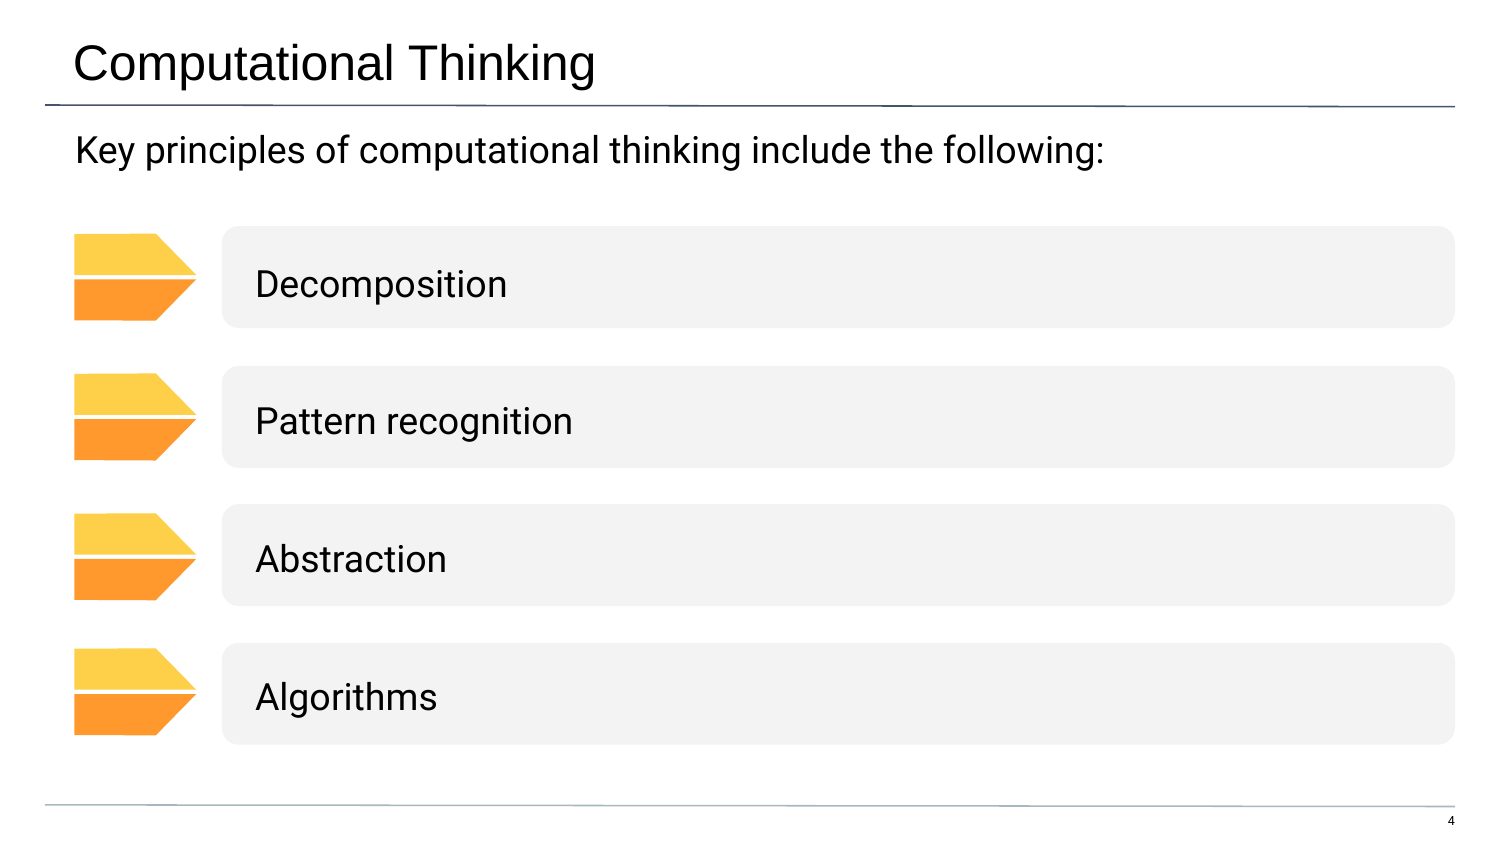

# Computational Thinking
Key principles of computational thinking include the following:
Decomposition
Pattern recognition
Abstraction
Algorithms